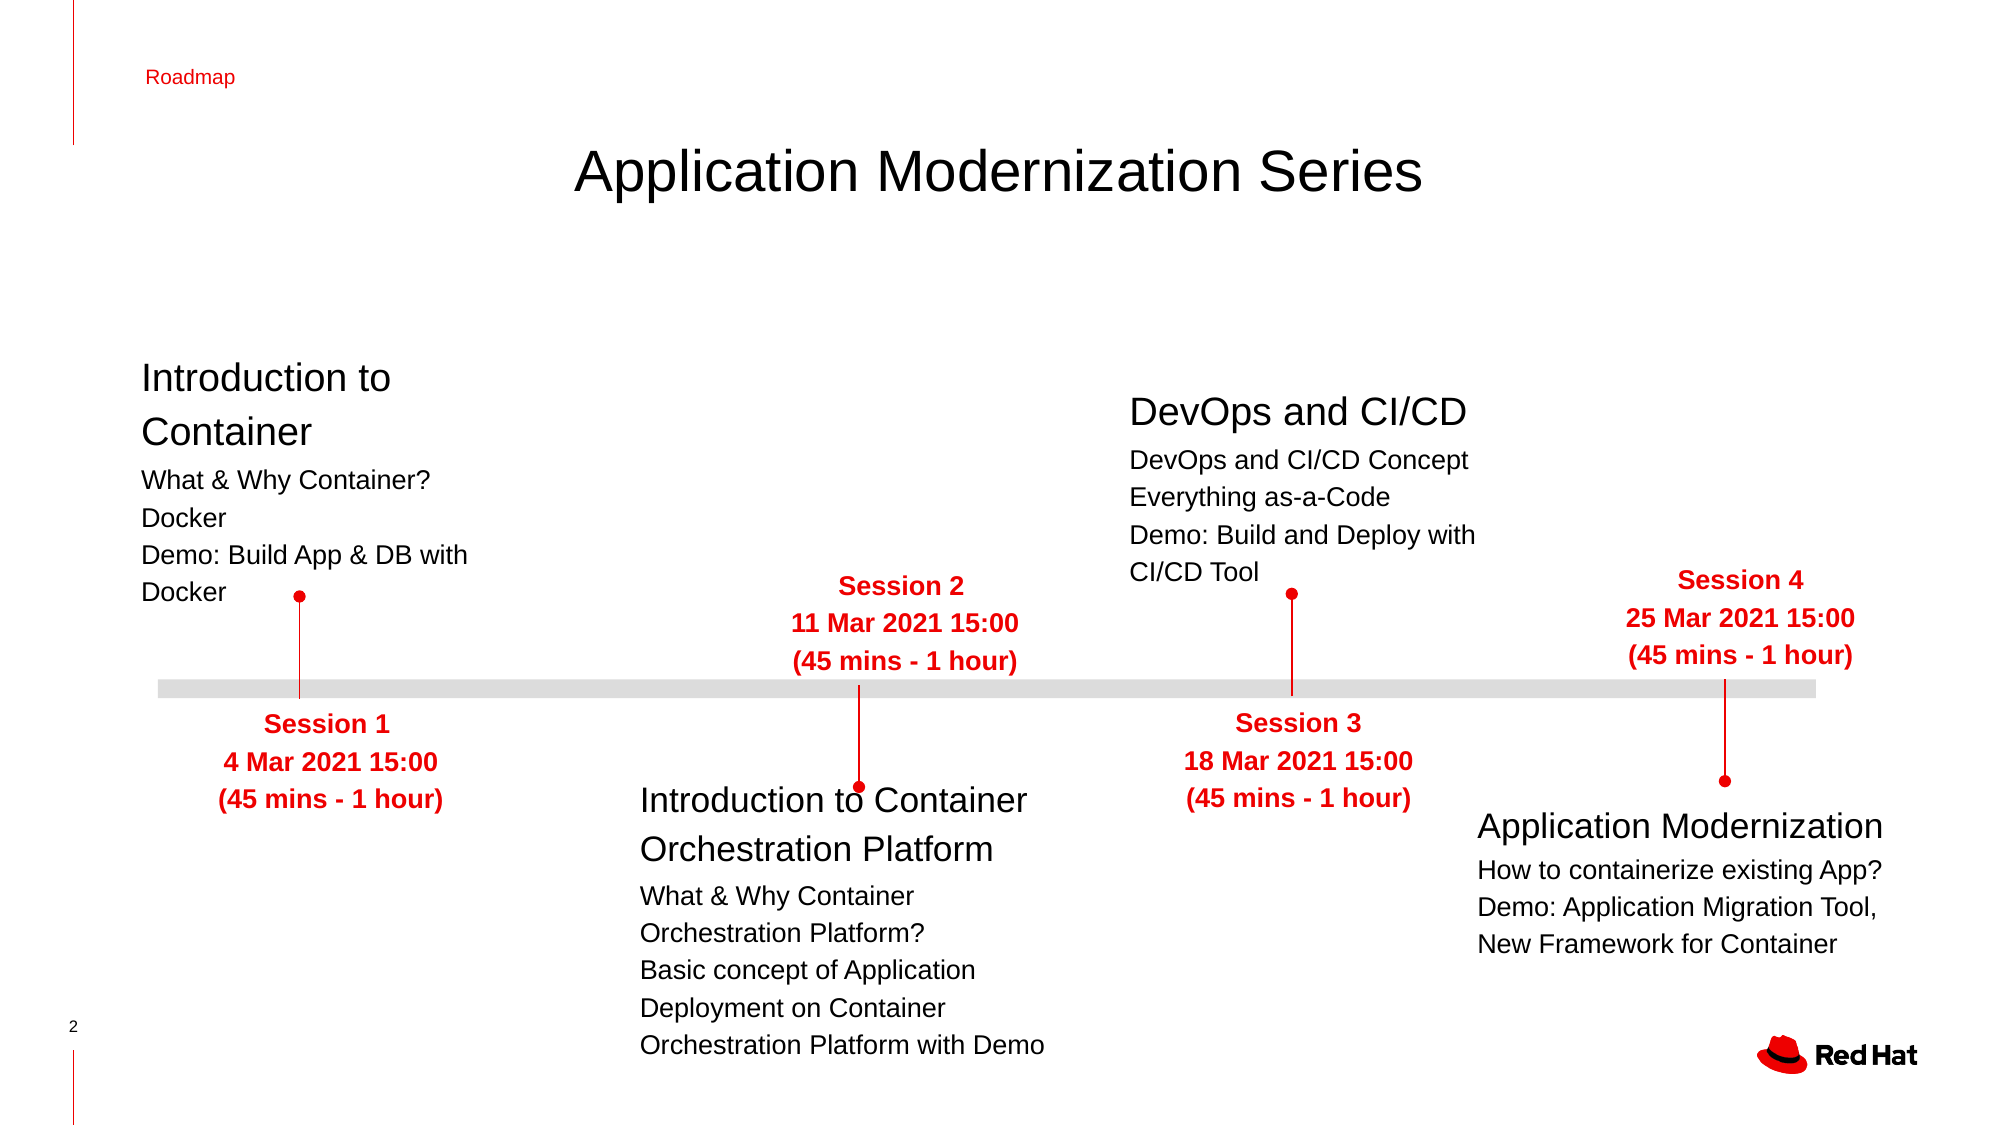

Roadmap
# Application Modernization Series
Introduction to Container
DevOps and CI/CD
DevOps and CI/CD Concept
Everything as-a-Code
Demo: Build and Deploy with CI/CD Tool

What & Why Container?
Docker
Demo: Build App & DB with Docker
Session 4
25 Mar 2021 15:00
(45 mins - 1 hour)
Session 2
11 Mar 2021 15:00
(45 mins - 1 hour)

Session 3
18 Mar 2021 15:00
(45 mins - 1 hour)
Session 1
4 Mar 2021 15:00
(45 mins - 1 hour)
Application Modernization
Introduction to Container Orchestration Platform
How to containerize existing App?
Demo: Application Migration Tool, New Framework for Container
What & Why Container Orchestration Platform?
Basic concept of Application Deployment on Container Orchestration Platform with Demo
2